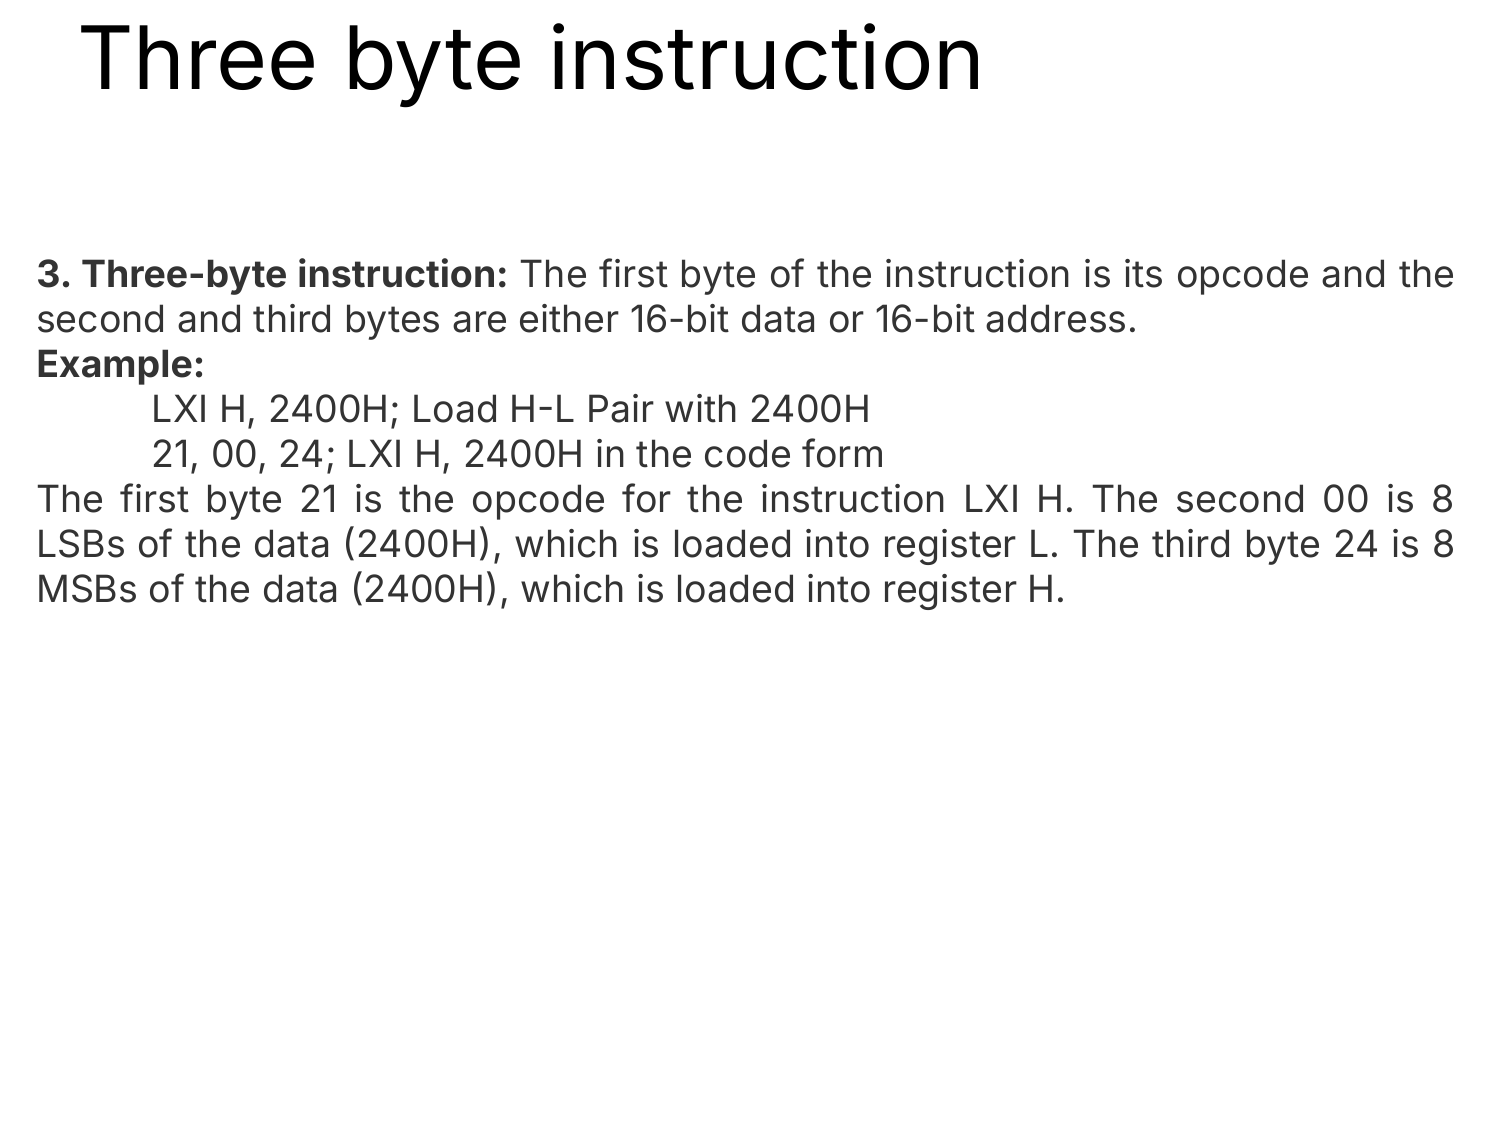

# Three byte instruction
3. Three-byte instruction: The first byte of the instruction is its opcode and the second and third bytes are either 16-bit data or 16-bit address.
Example:
           LXI H, 2400H; Load H-L Pair with 2400H
           21, 00, 24; LXI H, 2400H in the code form
The first byte 21 is the opcode for the instruction LXI H. The second 00 is 8 LSBs of the data (2400H), which is loaded into register L. The third byte 24 is 8 MSBs of the data (2400H), which is loaded into register H.